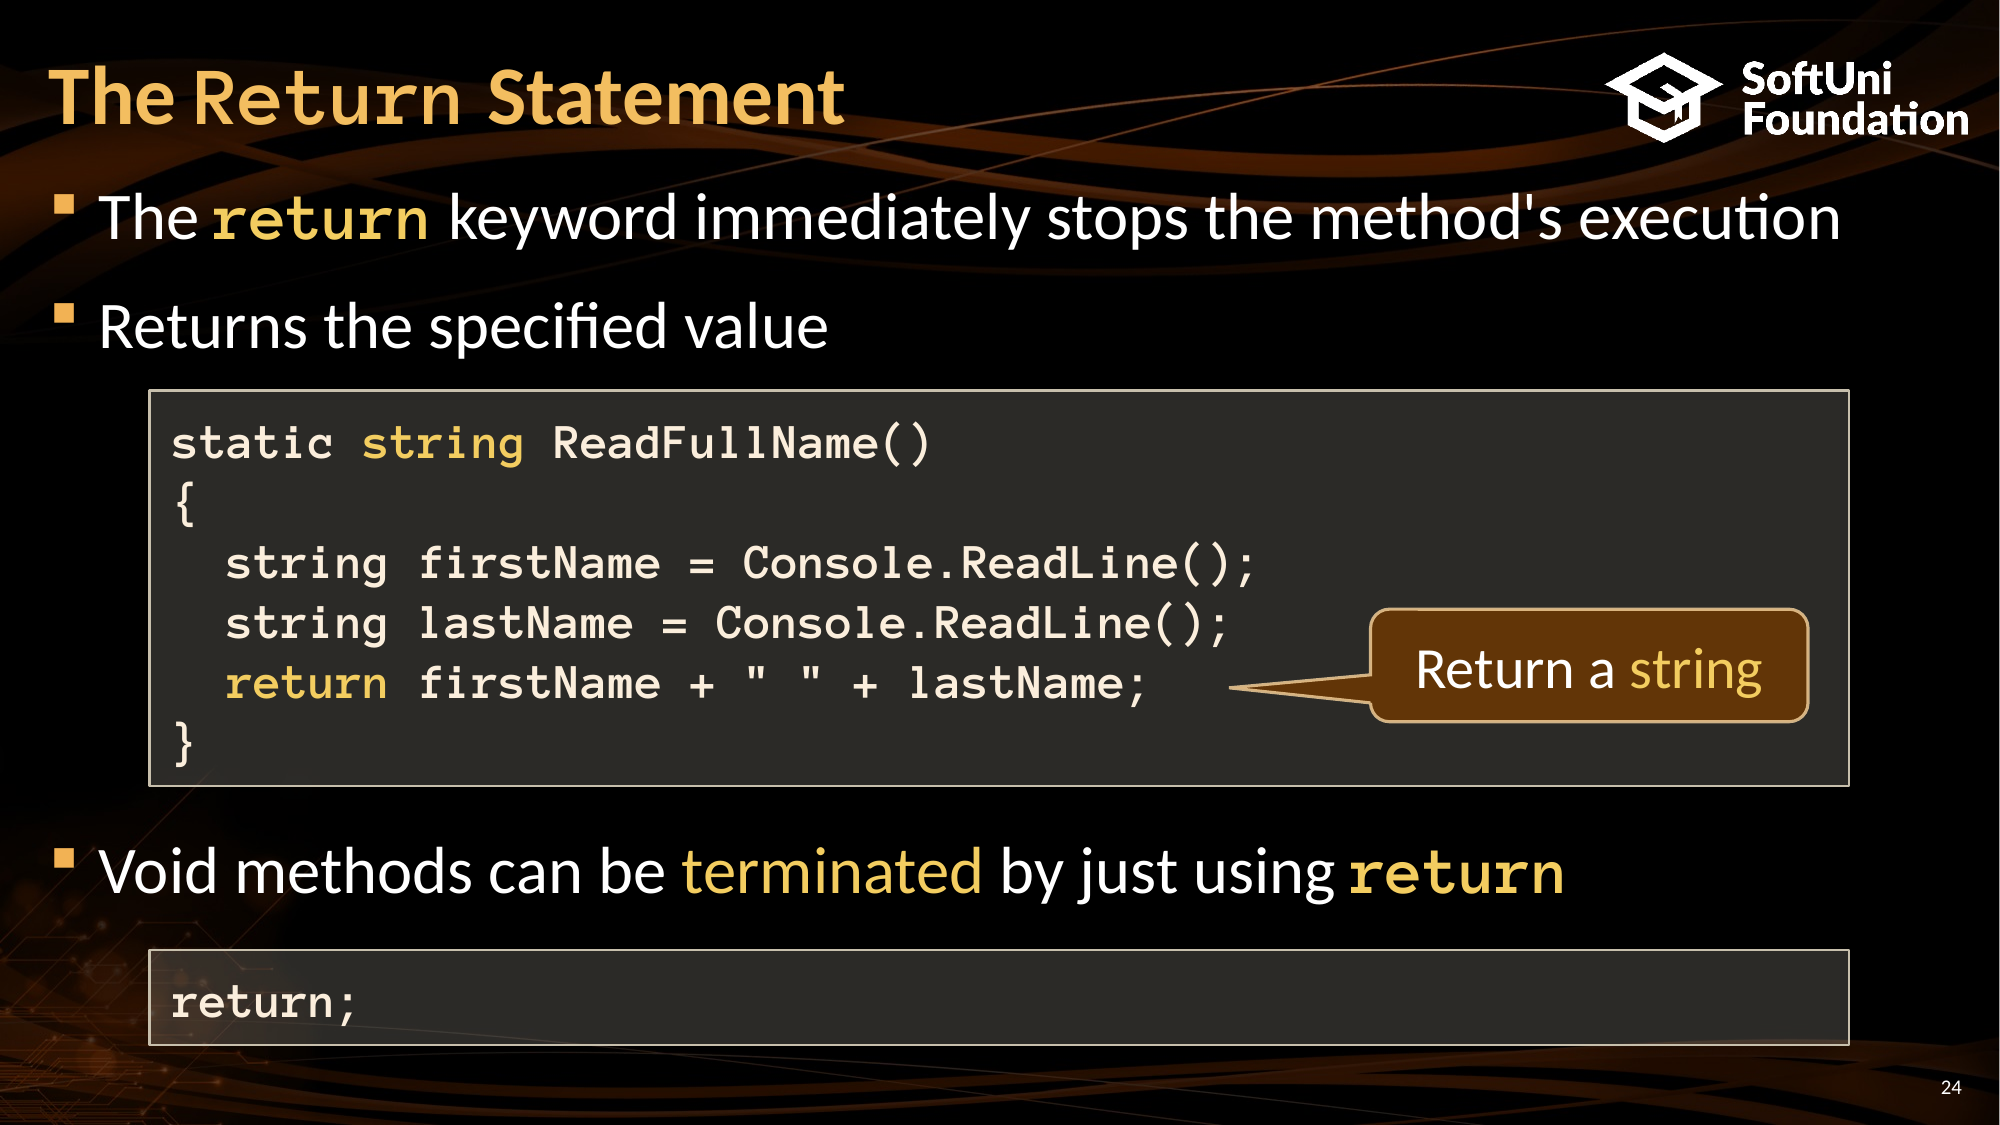

# The Return Statement
The return keyword immediately stops the method's execution
Returns the specified value

Void methods can be terminated by just using return

static string ReadFullName()
{
  string firstName = Console.ReadLine();
  string lastName = Console.ReadLine();
  return firstName + " " + lastName;
}
Return a string
return;
24